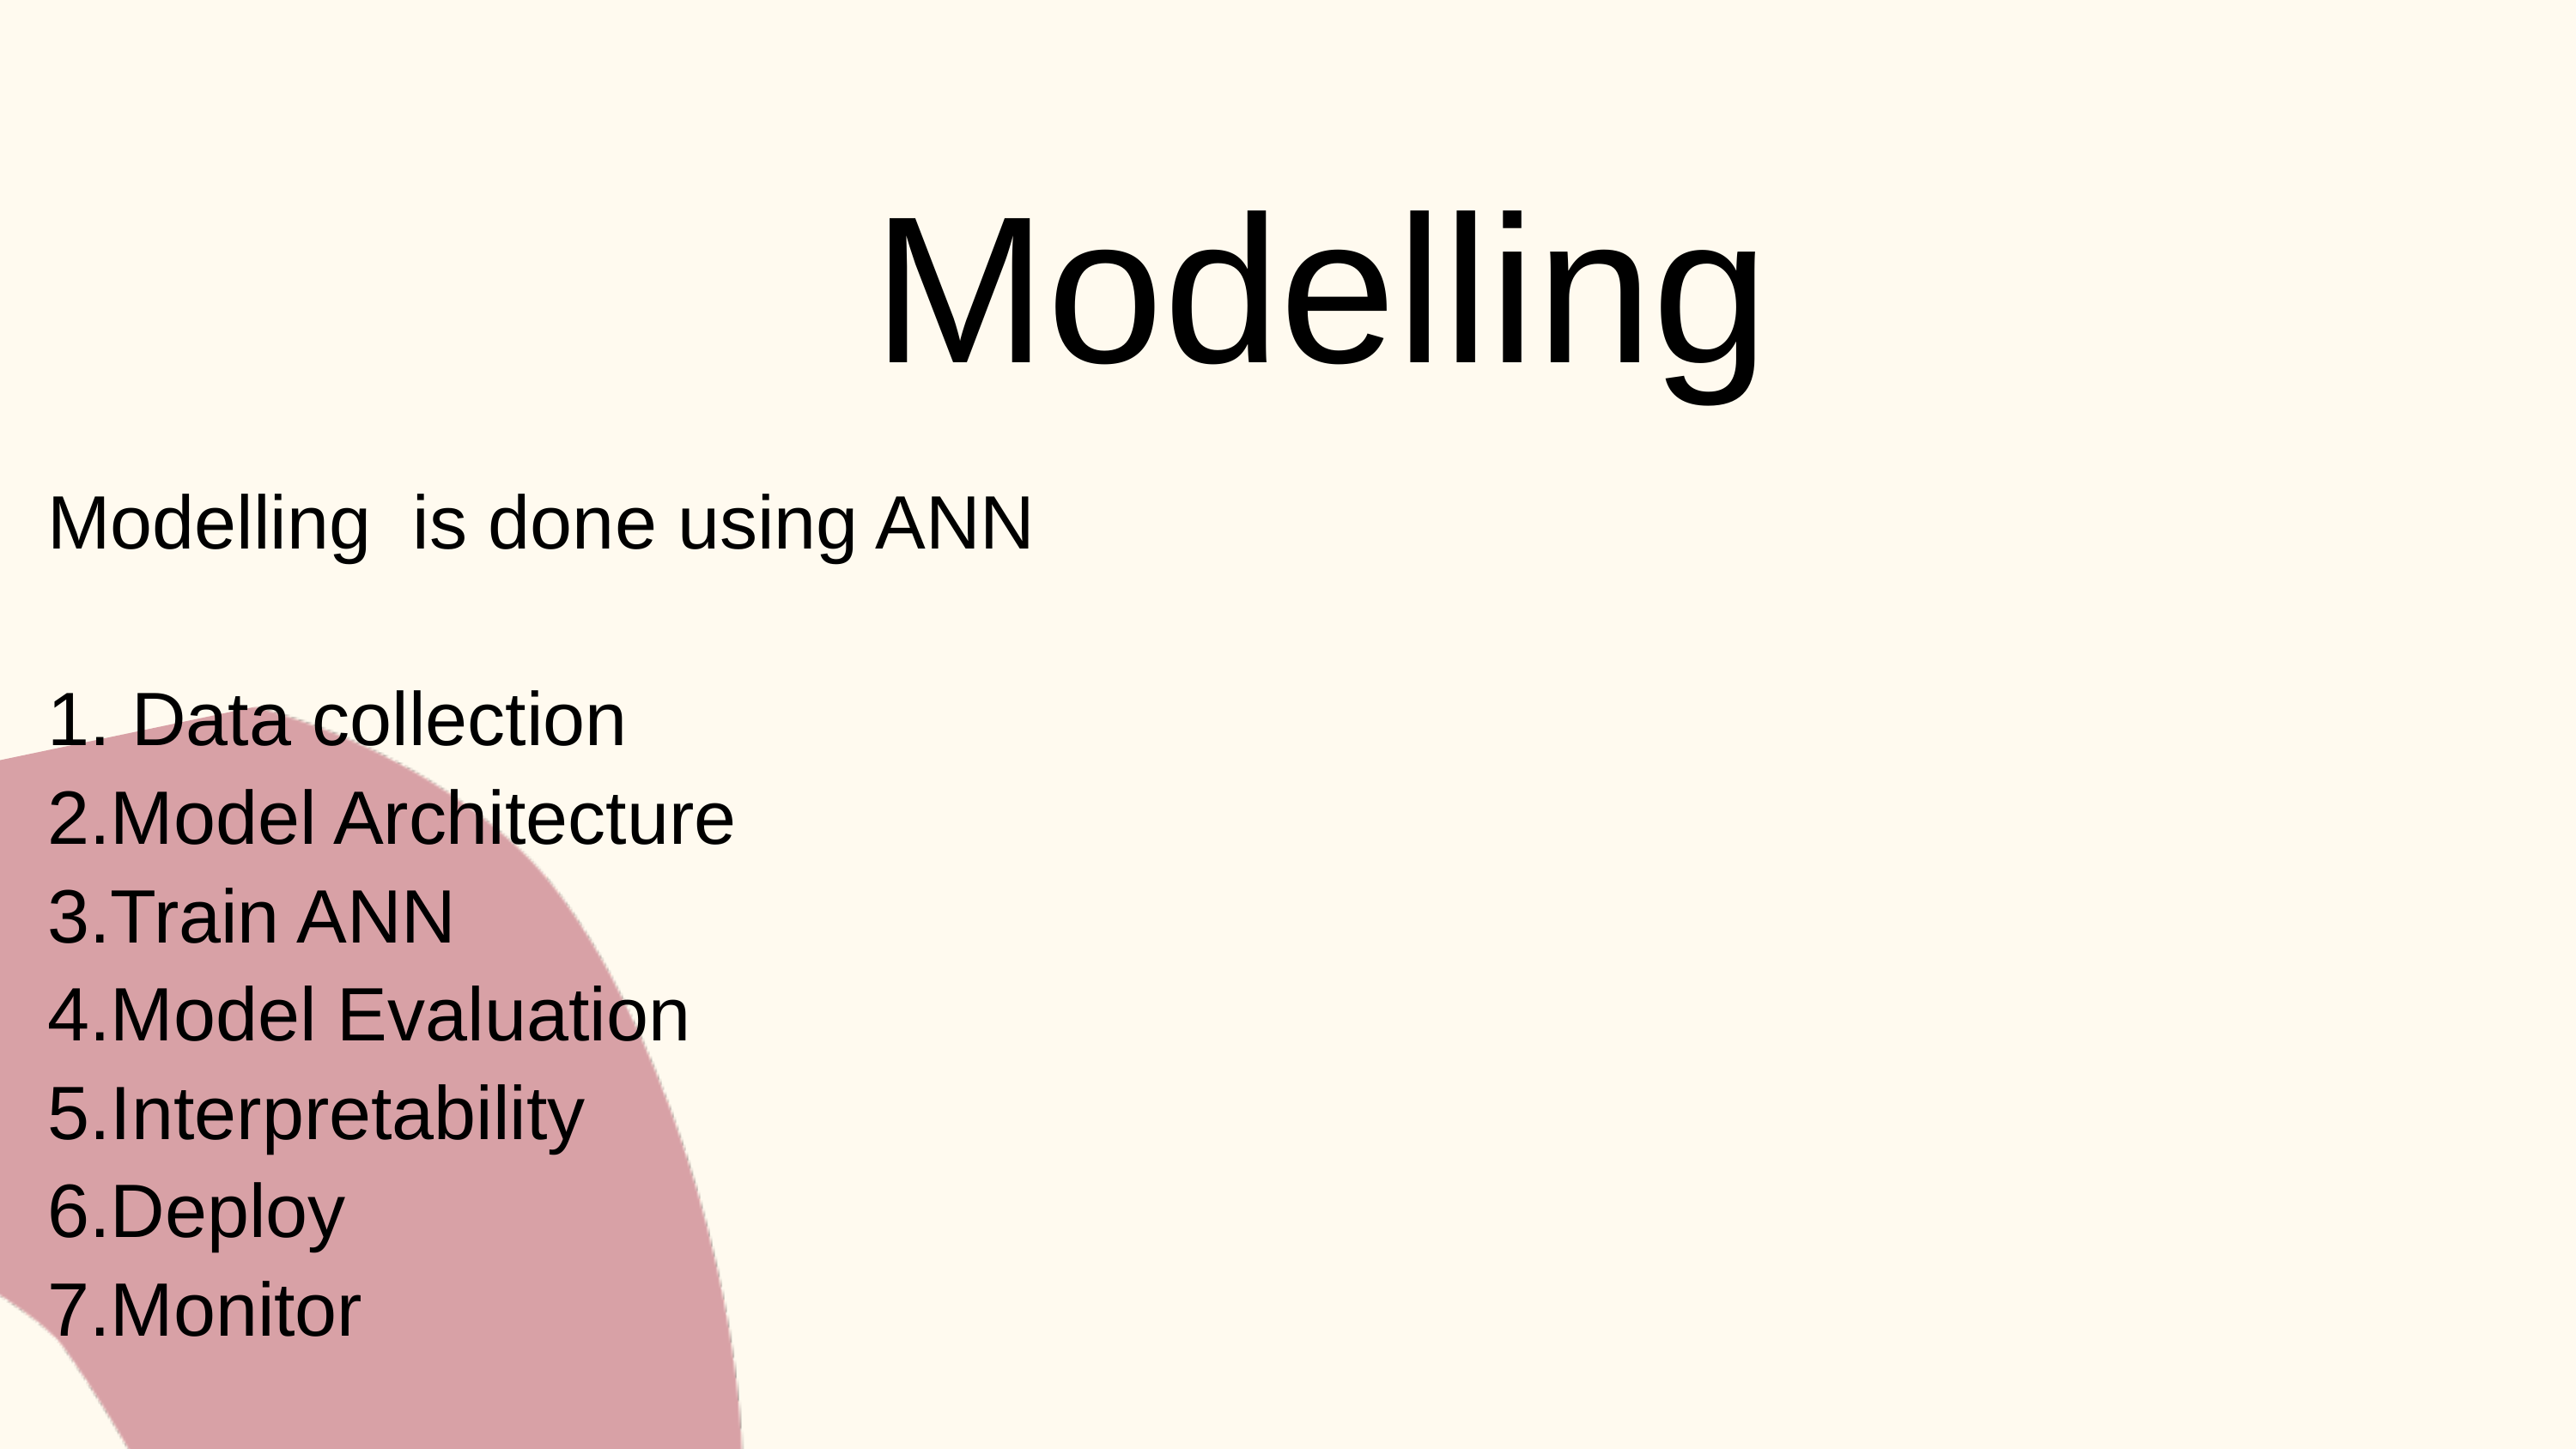

Modelling
Modelling  is done using ANN

1. Data collection
2.Model Architecture
3.Train ANN
4.Model Evaluation
5.Interpretability
6.Deploy
7.Monitor